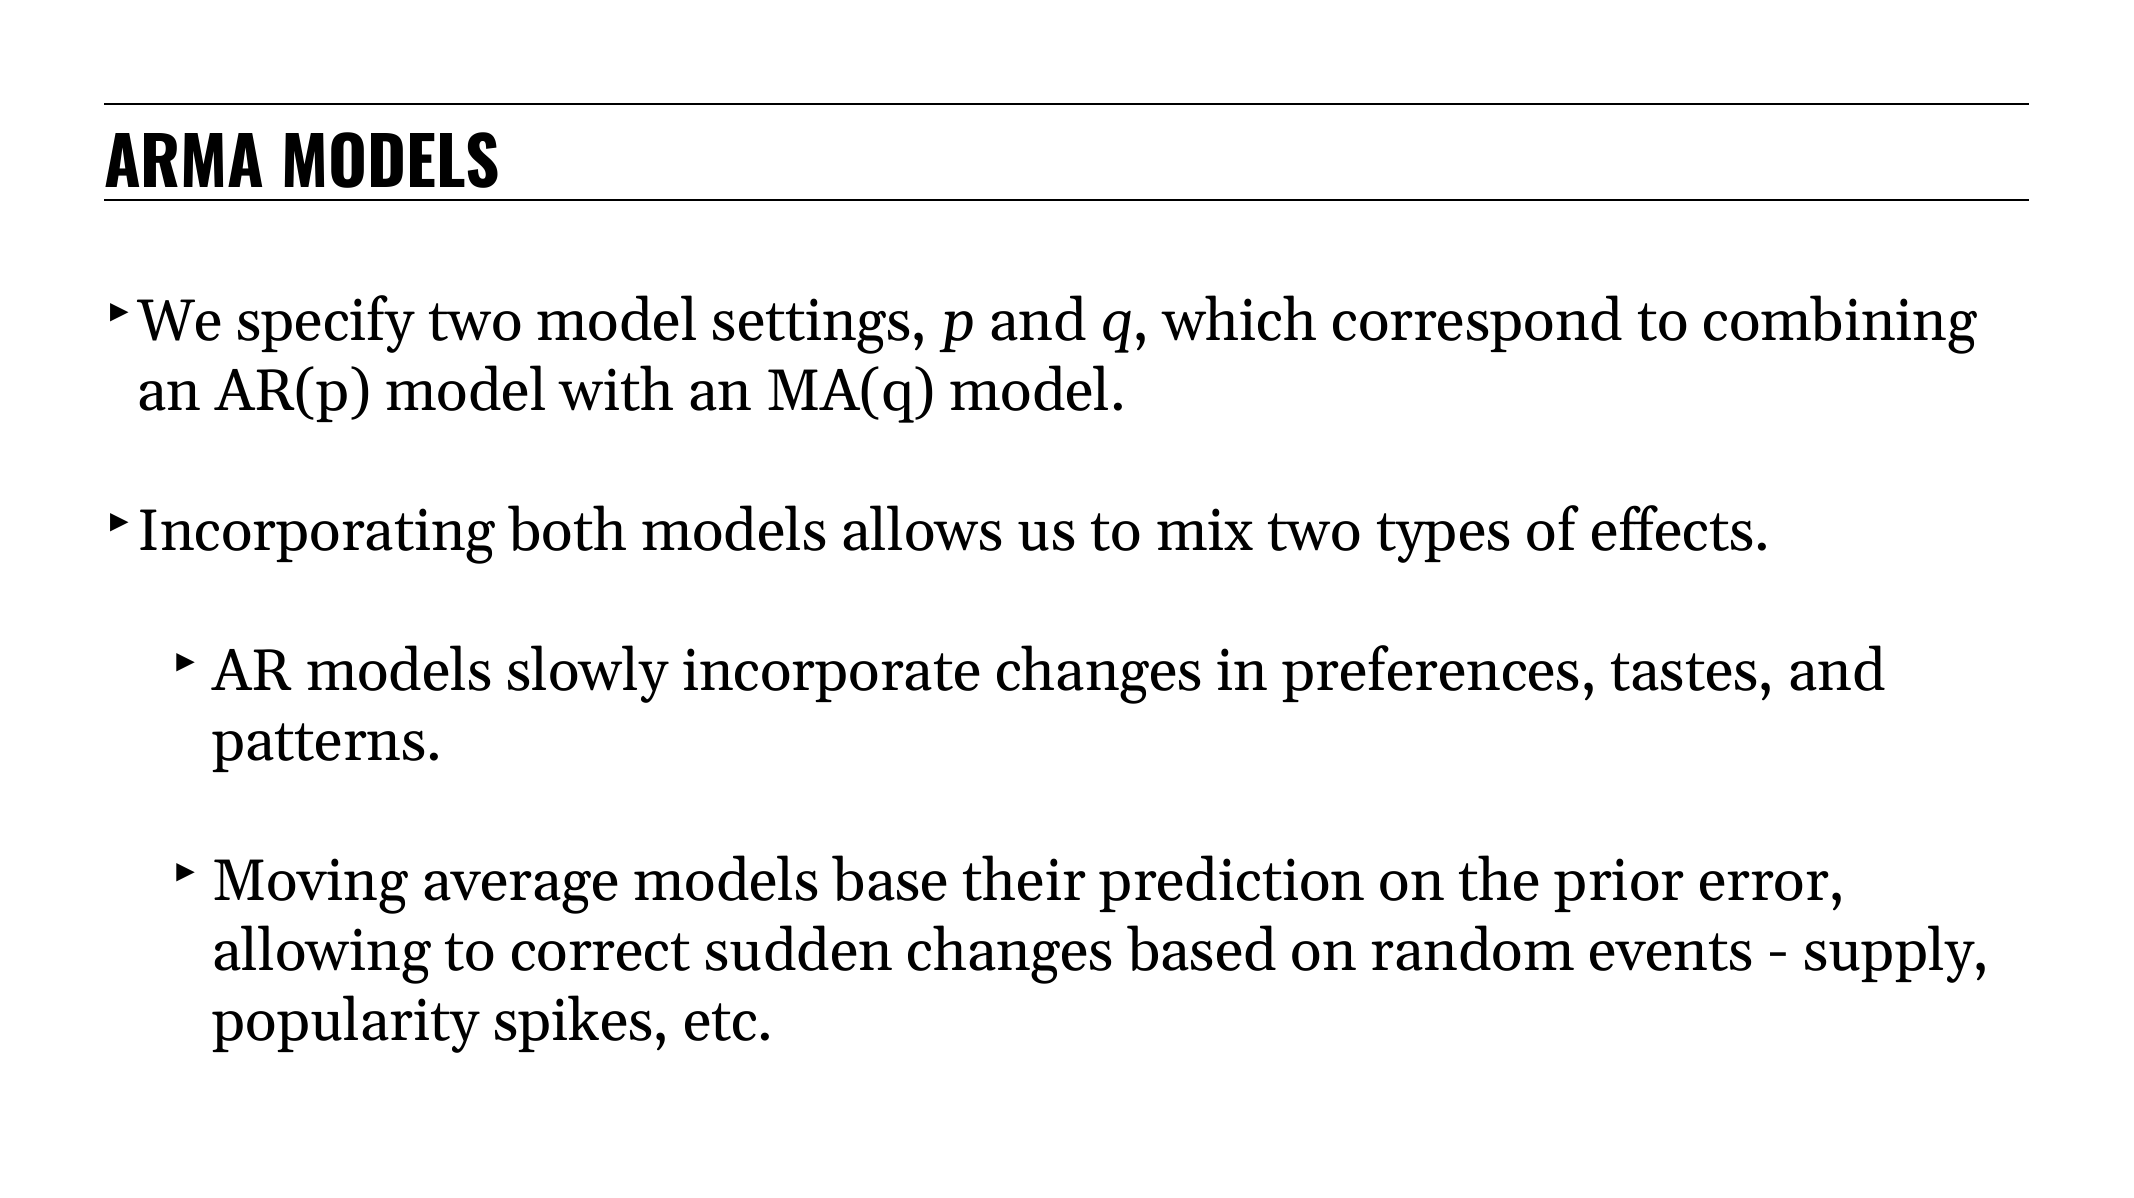

ARMA MODELS

We specify two model settings, p and q, which correspond to combining an AR(p) model with an MA(q) model.

Incorporating both models allows us to mix two types of effects.

AR models slowly incorporate changes in preferences, tastes, and patterns.

Moving average models base their prediction on the prior error, allowing to correct sudden changes based on random events - supply, popularity spikes, etc.